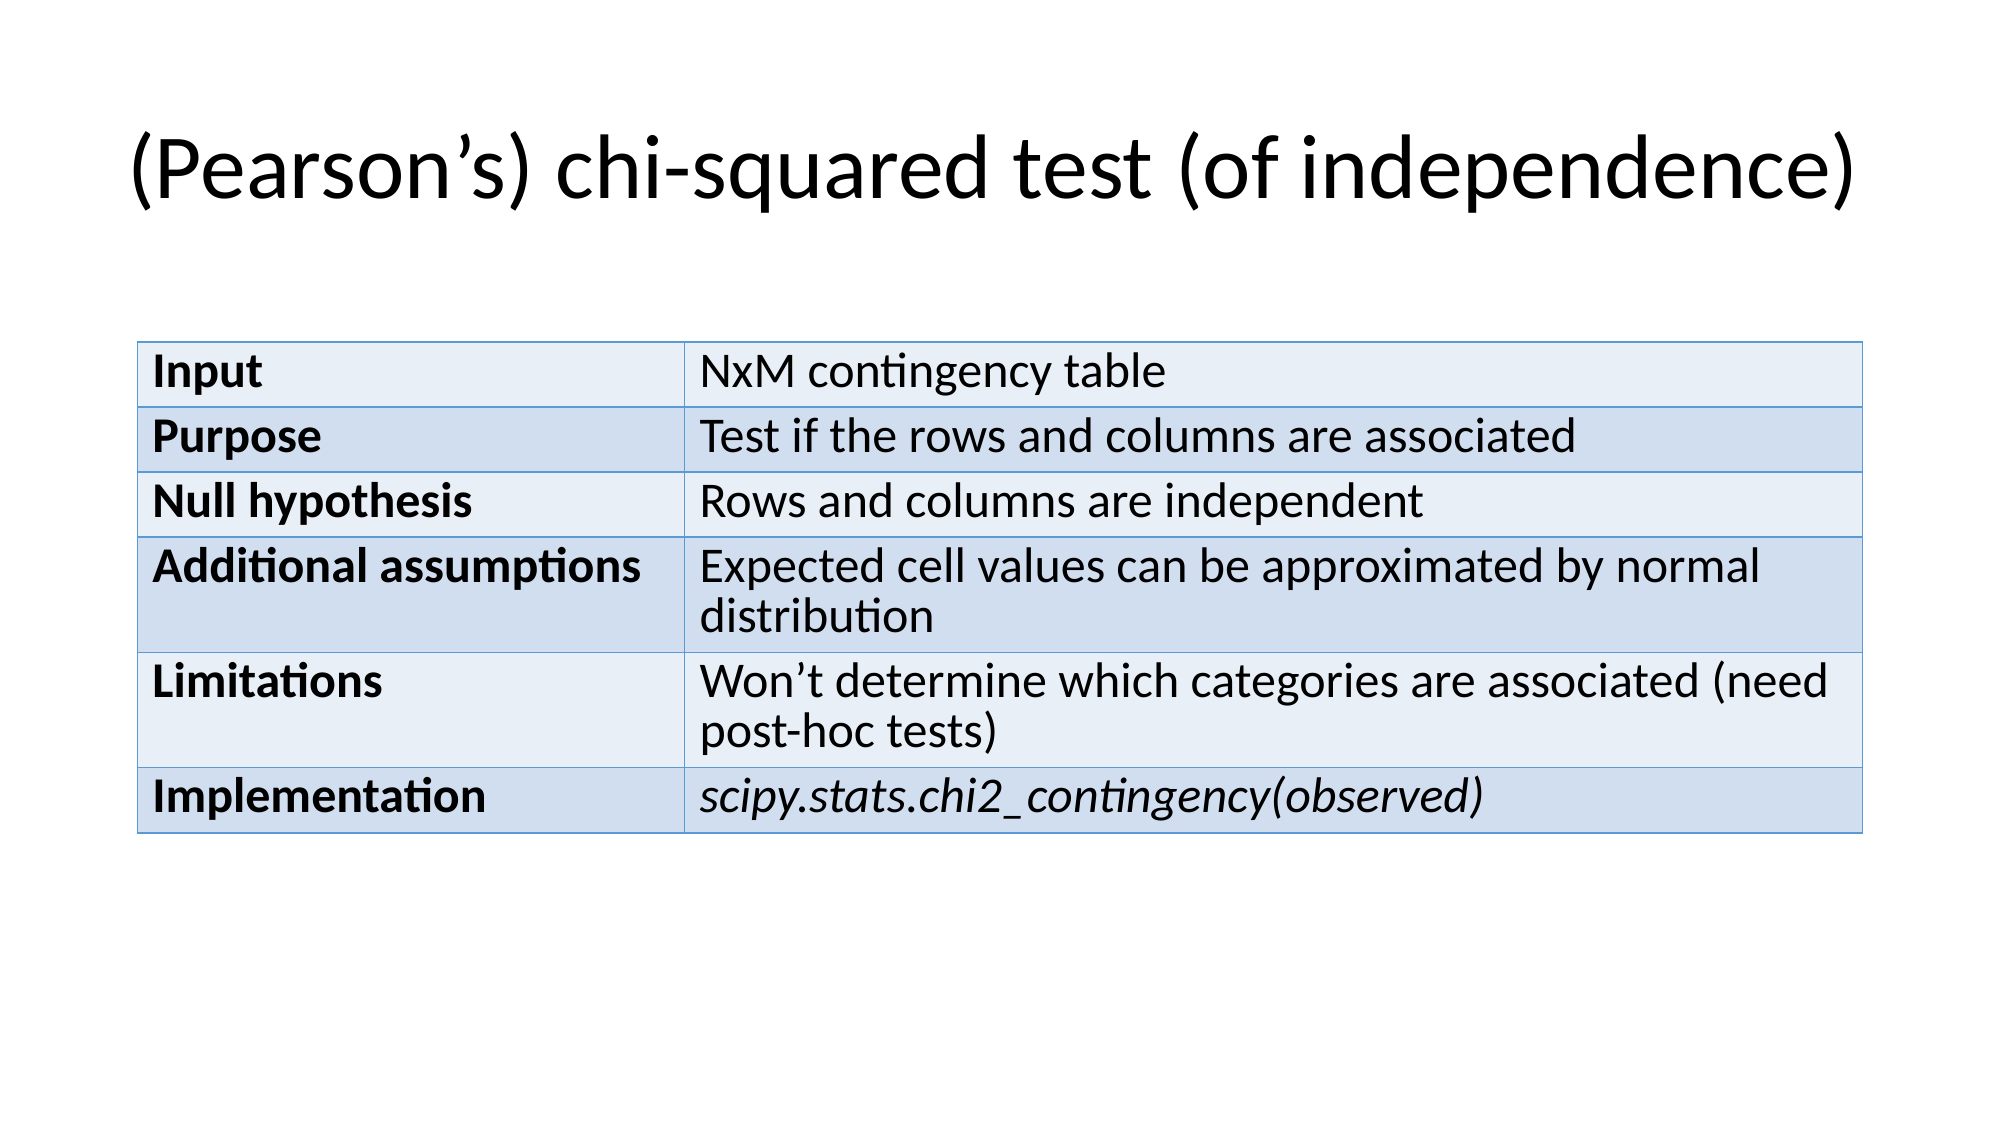

# (Pearson’s) chi-squared test (of independence)
| Input | NxM contingency table |
| --- | --- |
| Purpose | Test if the rows and columns are associated |
| Null hypothesis | Rows and columns are independent |
| Additional assumptions | Expected cell values can be approximated by normal distribution |
| Limitations | Won’t determine which categories are associated (need post-hoc tests) |
| Implementation | scipy.stats.chi2\_contingency(observed) |